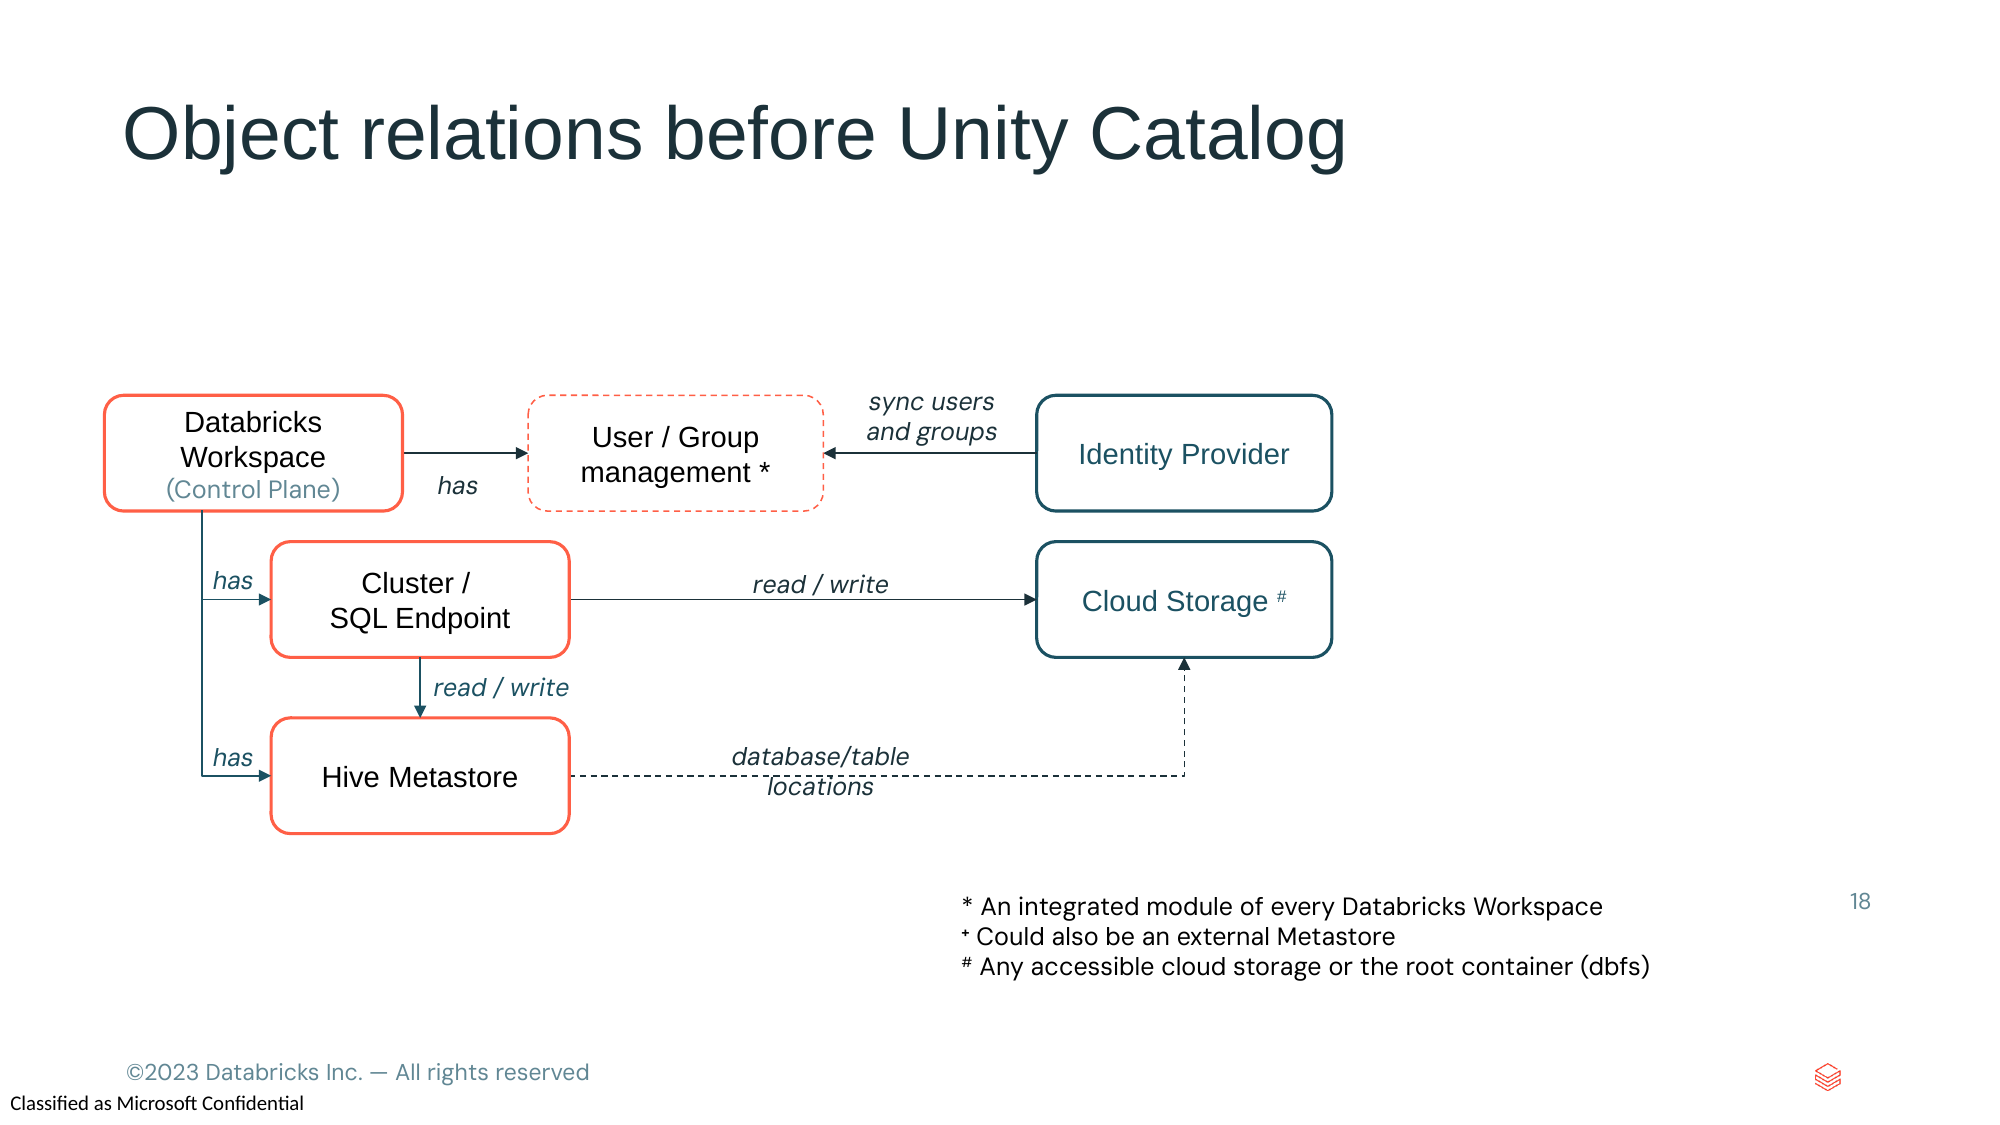

# Object relations before Unity Catalog
sync users and groups
Databricks
Workspace
(Control Plane)
User / Group management *
Identity Provider
has
Cluster /
SQL Endpoint
Cloud Storage #
read / write
has
read / write
Hive Metastore
database/table locations
has
18
* An integrated module of every Databricks Workspace
+ Could also be an external Metastore
# Any accessible cloud storage or the root container (dbfs)